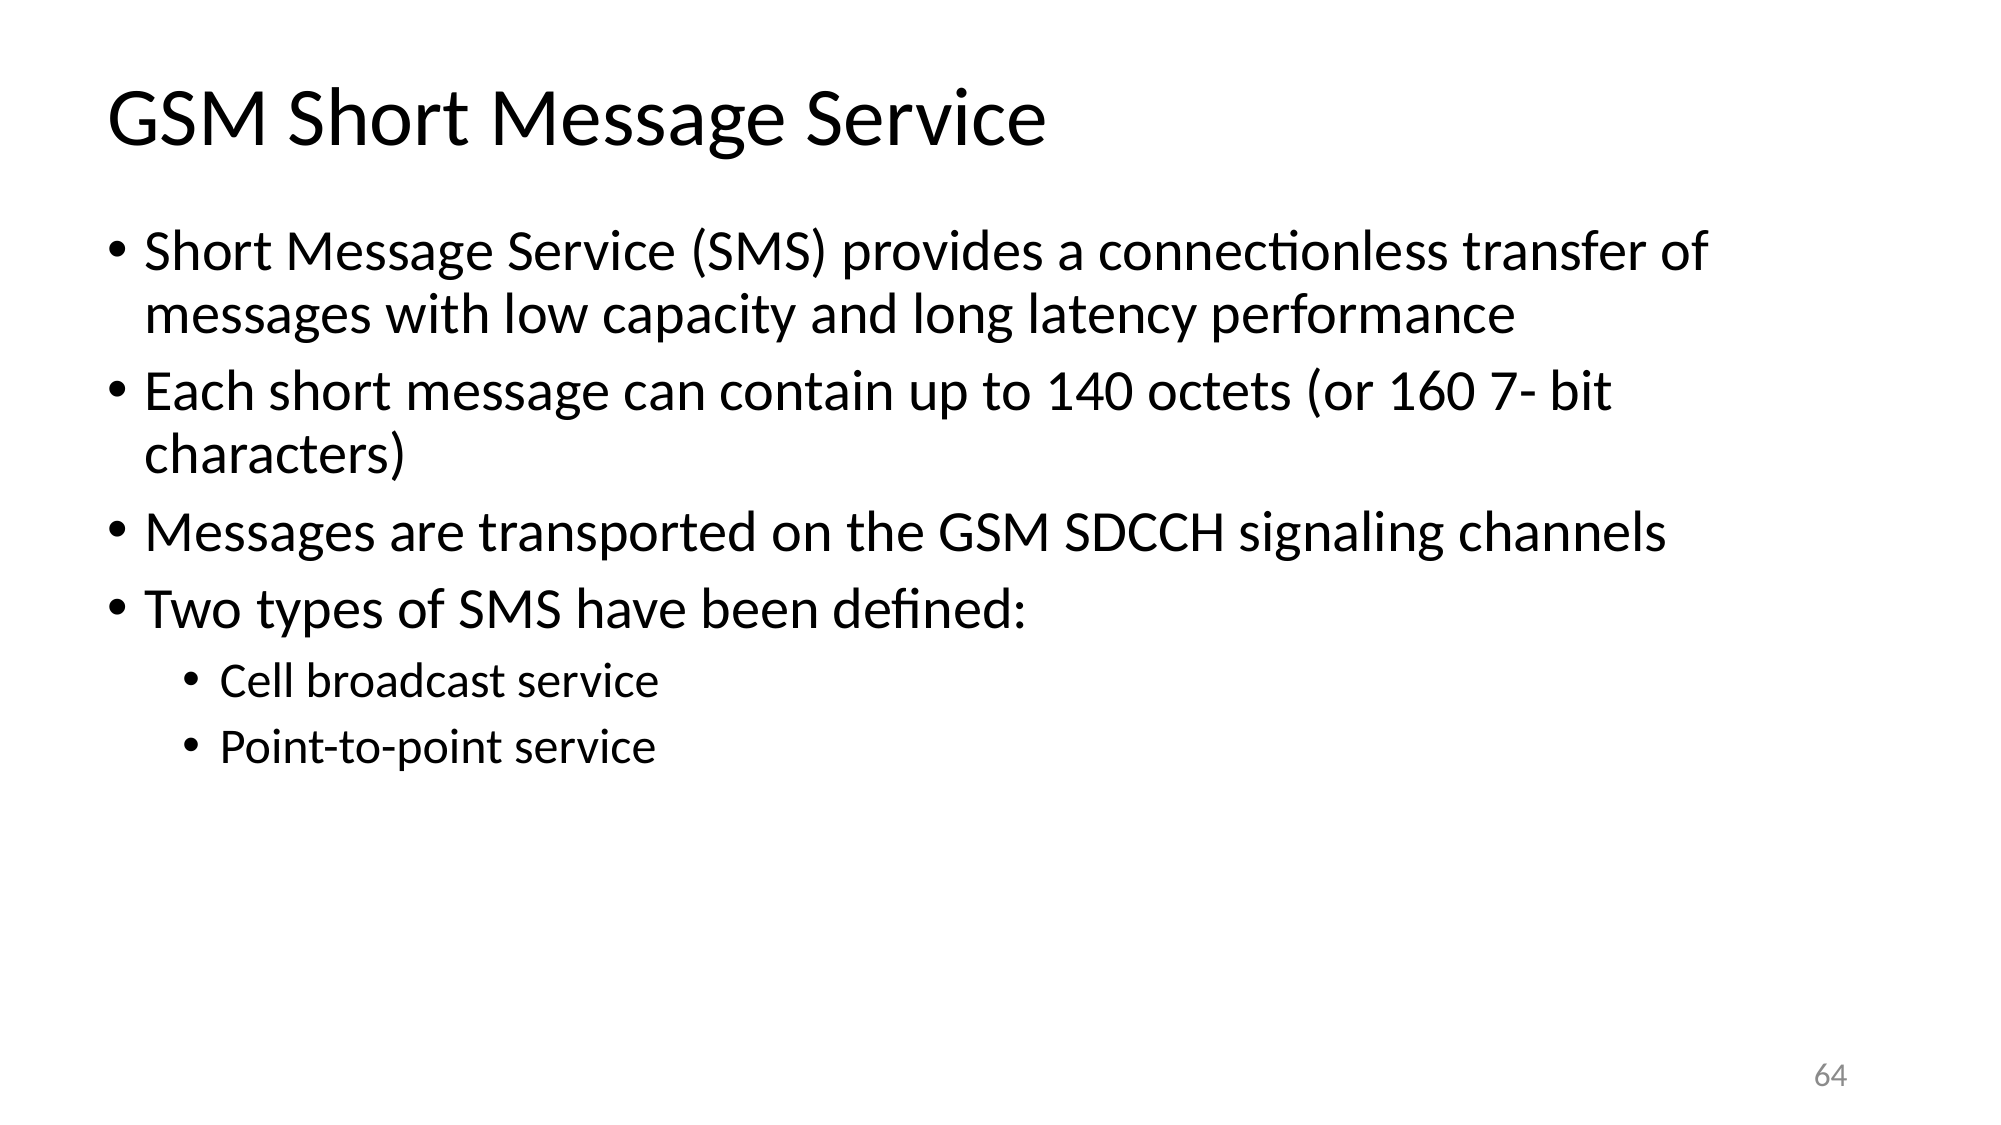

# GSM Short Message Service
Short Message Service (SMS) provides a connectionless transfer of messages with low capacity and long latency performance
Each short message can contain up to 140 octets (or 160 7- bit characters)‏
Messages are transported on the GSM SDCCH signaling channels
Two types of SMS have been defined:
Cell broadcast service
Point-to-point service
64